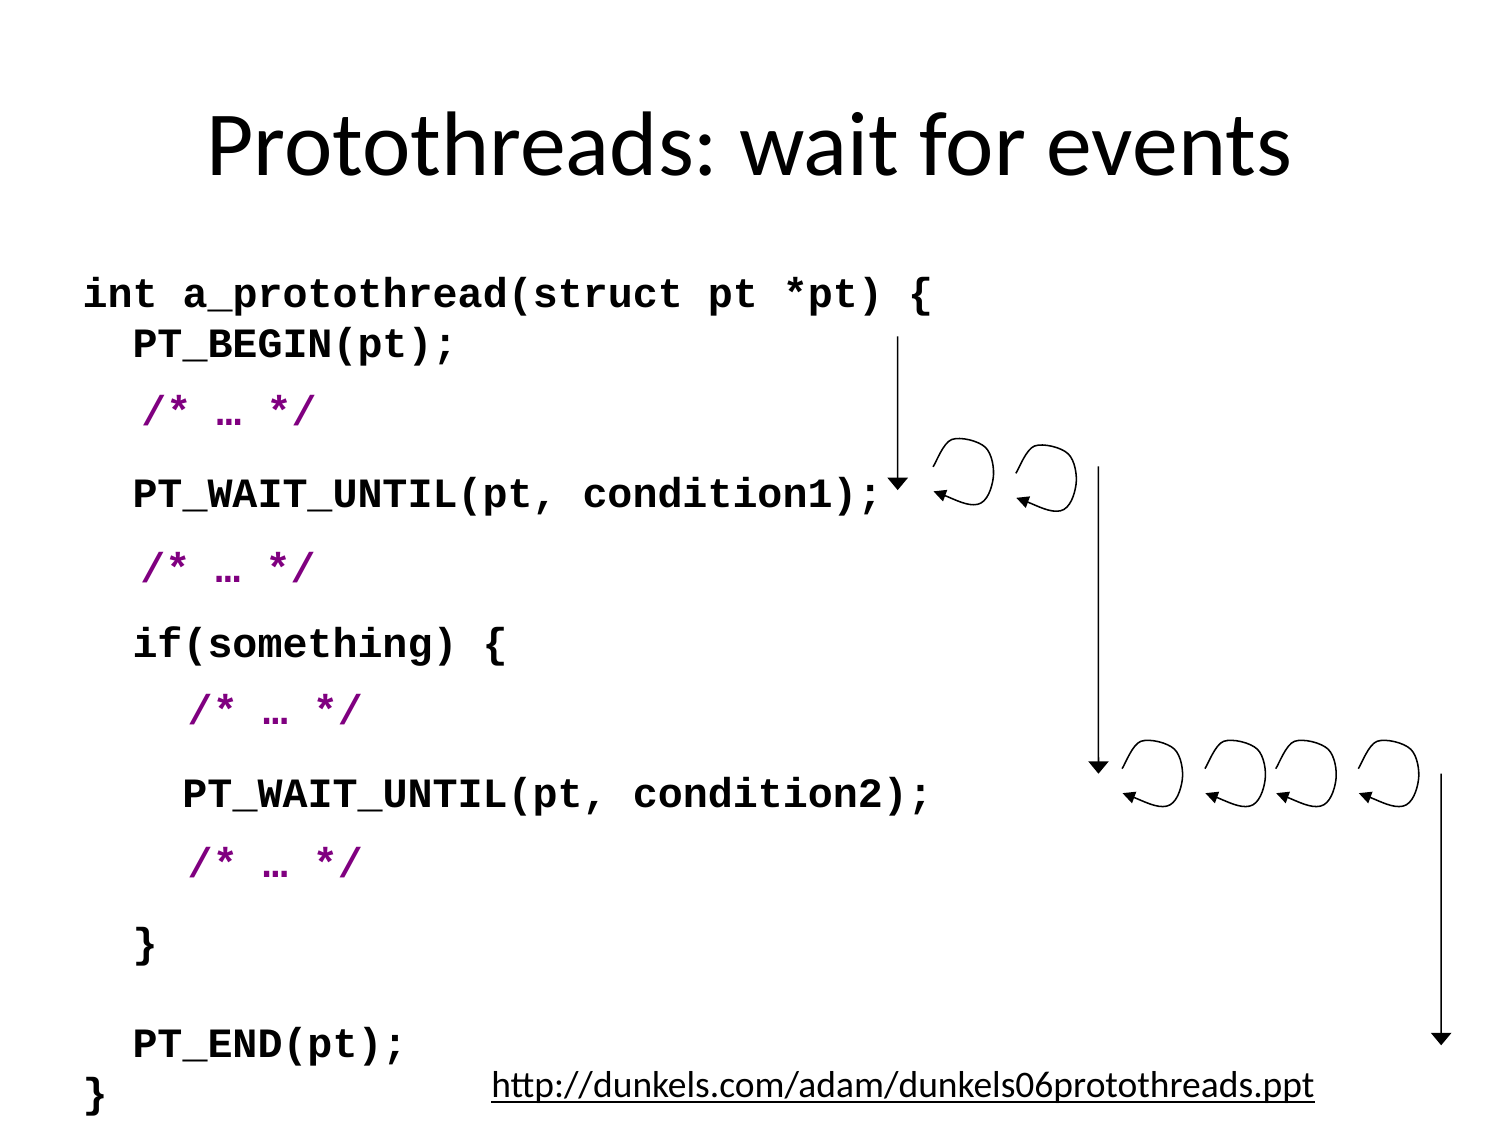

# Protothreads: wait for events
int a_protothread(struct pt *pt) {
  PT_BEGIN(pt);

  PT_WAIT_UNTIL(pt, condition1);

  if(something) {

    PT_WAIT_UNTIL(pt, condition2);

  }

  PT_END(pt);
}

/* … */

/* … */
/* … */

/* … */
http://dunkels.com/adam/dunkels06protothreads.ppt  ‎